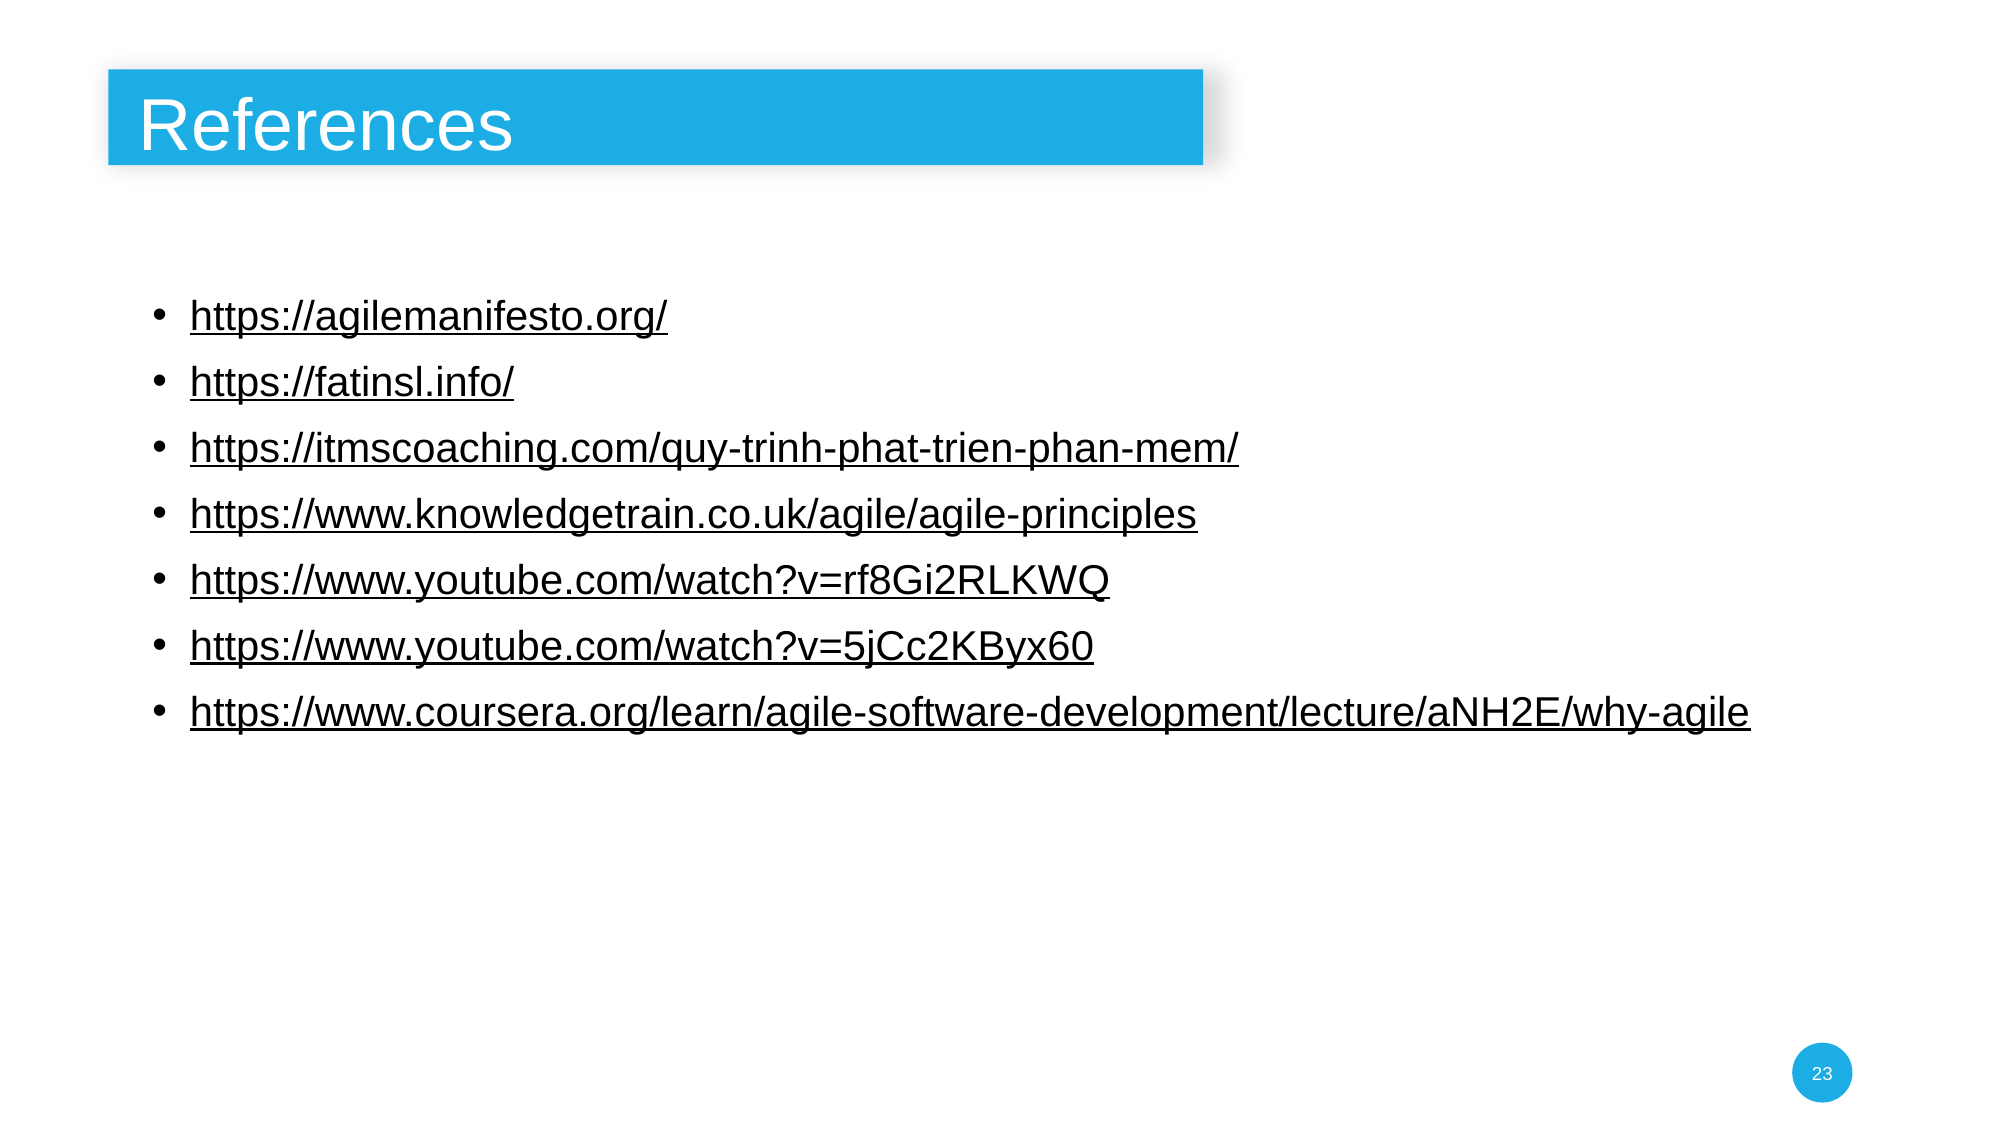

# References
https://agilemanifesto.org/
https://fatinsl.info/
https://itmscoaching.com/quy-trinh-phat-trien-phan-mem/
https://www.knowledgetrain.co.uk/agile/agile-principles
https://www.youtube.com/watch?v=rf8Gi2RLKWQ
https://www.youtube.com/watch?v=5jCc2KByx60
https://www.coursera.org/learn/agile-software-development/lecture/aNH2E/why-agile
23